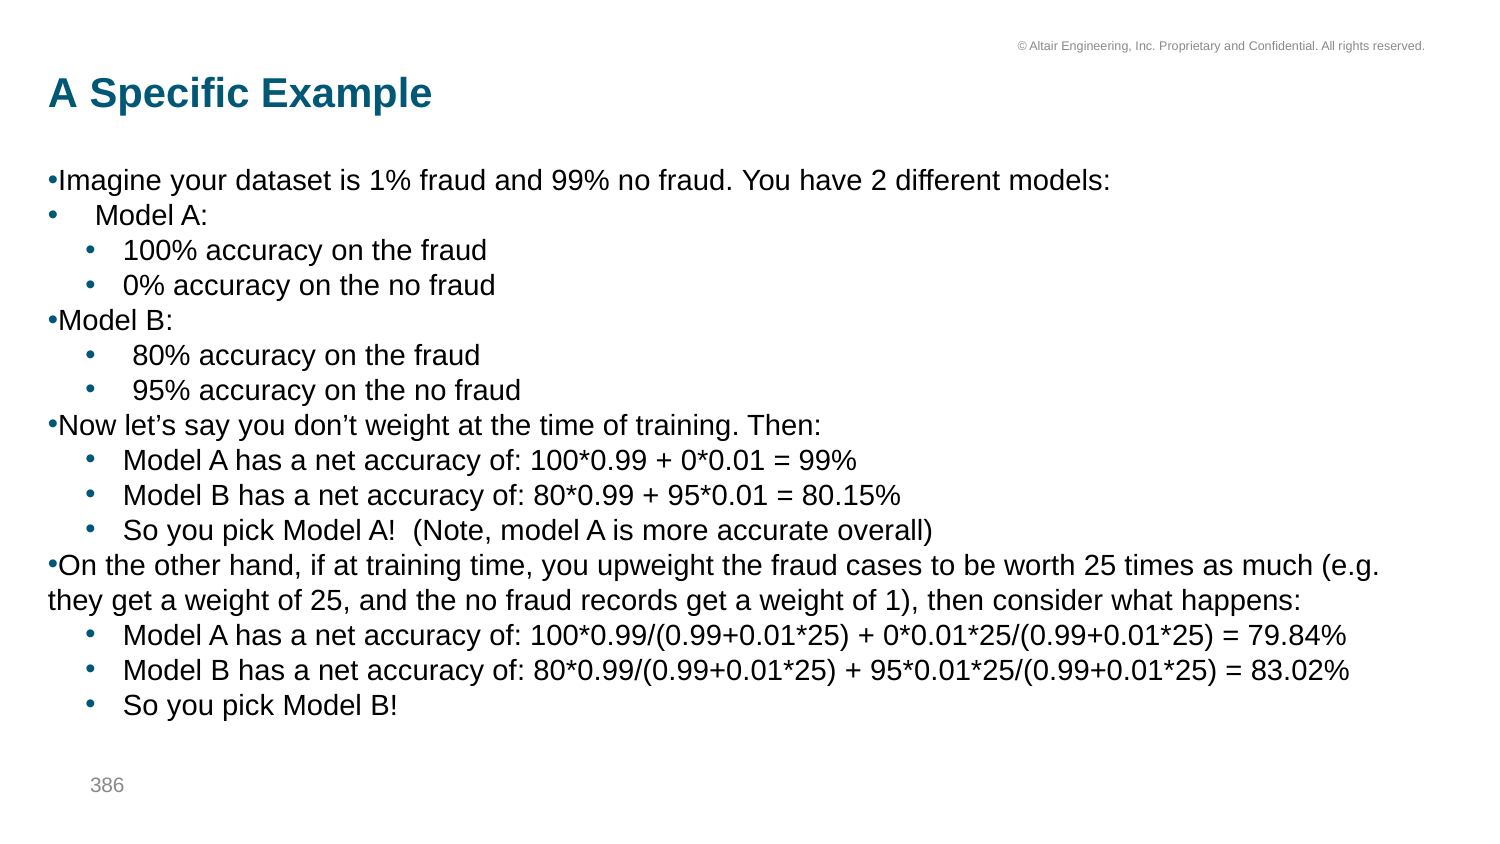

# A Specific Example
Imagine your dataset is 1% fraud and 99% no fraud. You have 2 different models:
Model A:
100% accuracy on the fraud
0% accuracy on the no fraud
Model B:
80% accuracy on the fraud
95% accuracy on the no fraud
Now let’s say you don’t weight at the time of training. Then:
Model A has a net accuracy of: 100*0.99 + 0*0.01 = 99%
Model B has a net accuracy of: 80*0.99 + 95*0.01 = 80.15%
So you pick Model A!  (Note, model A is more accurate overall)
On the other hand, if at training time, you upweight the fraud cases to be worth 25 times as much (e.g. they get a weight of 25, and the no fraud records get a weight of 1), then consider what happens:
Model A has a net accuracy of: 100*0.99/(0.99+0.01*25) + 0*0.01*25/(0.99+0.01*25) = 79.84%
Model B has a net accuracy of: 80*0.99/(0.99+0.01*25) + 95*0.01*25/(0.99+0.01*25) = 83.02%
So you pick Model B!

386